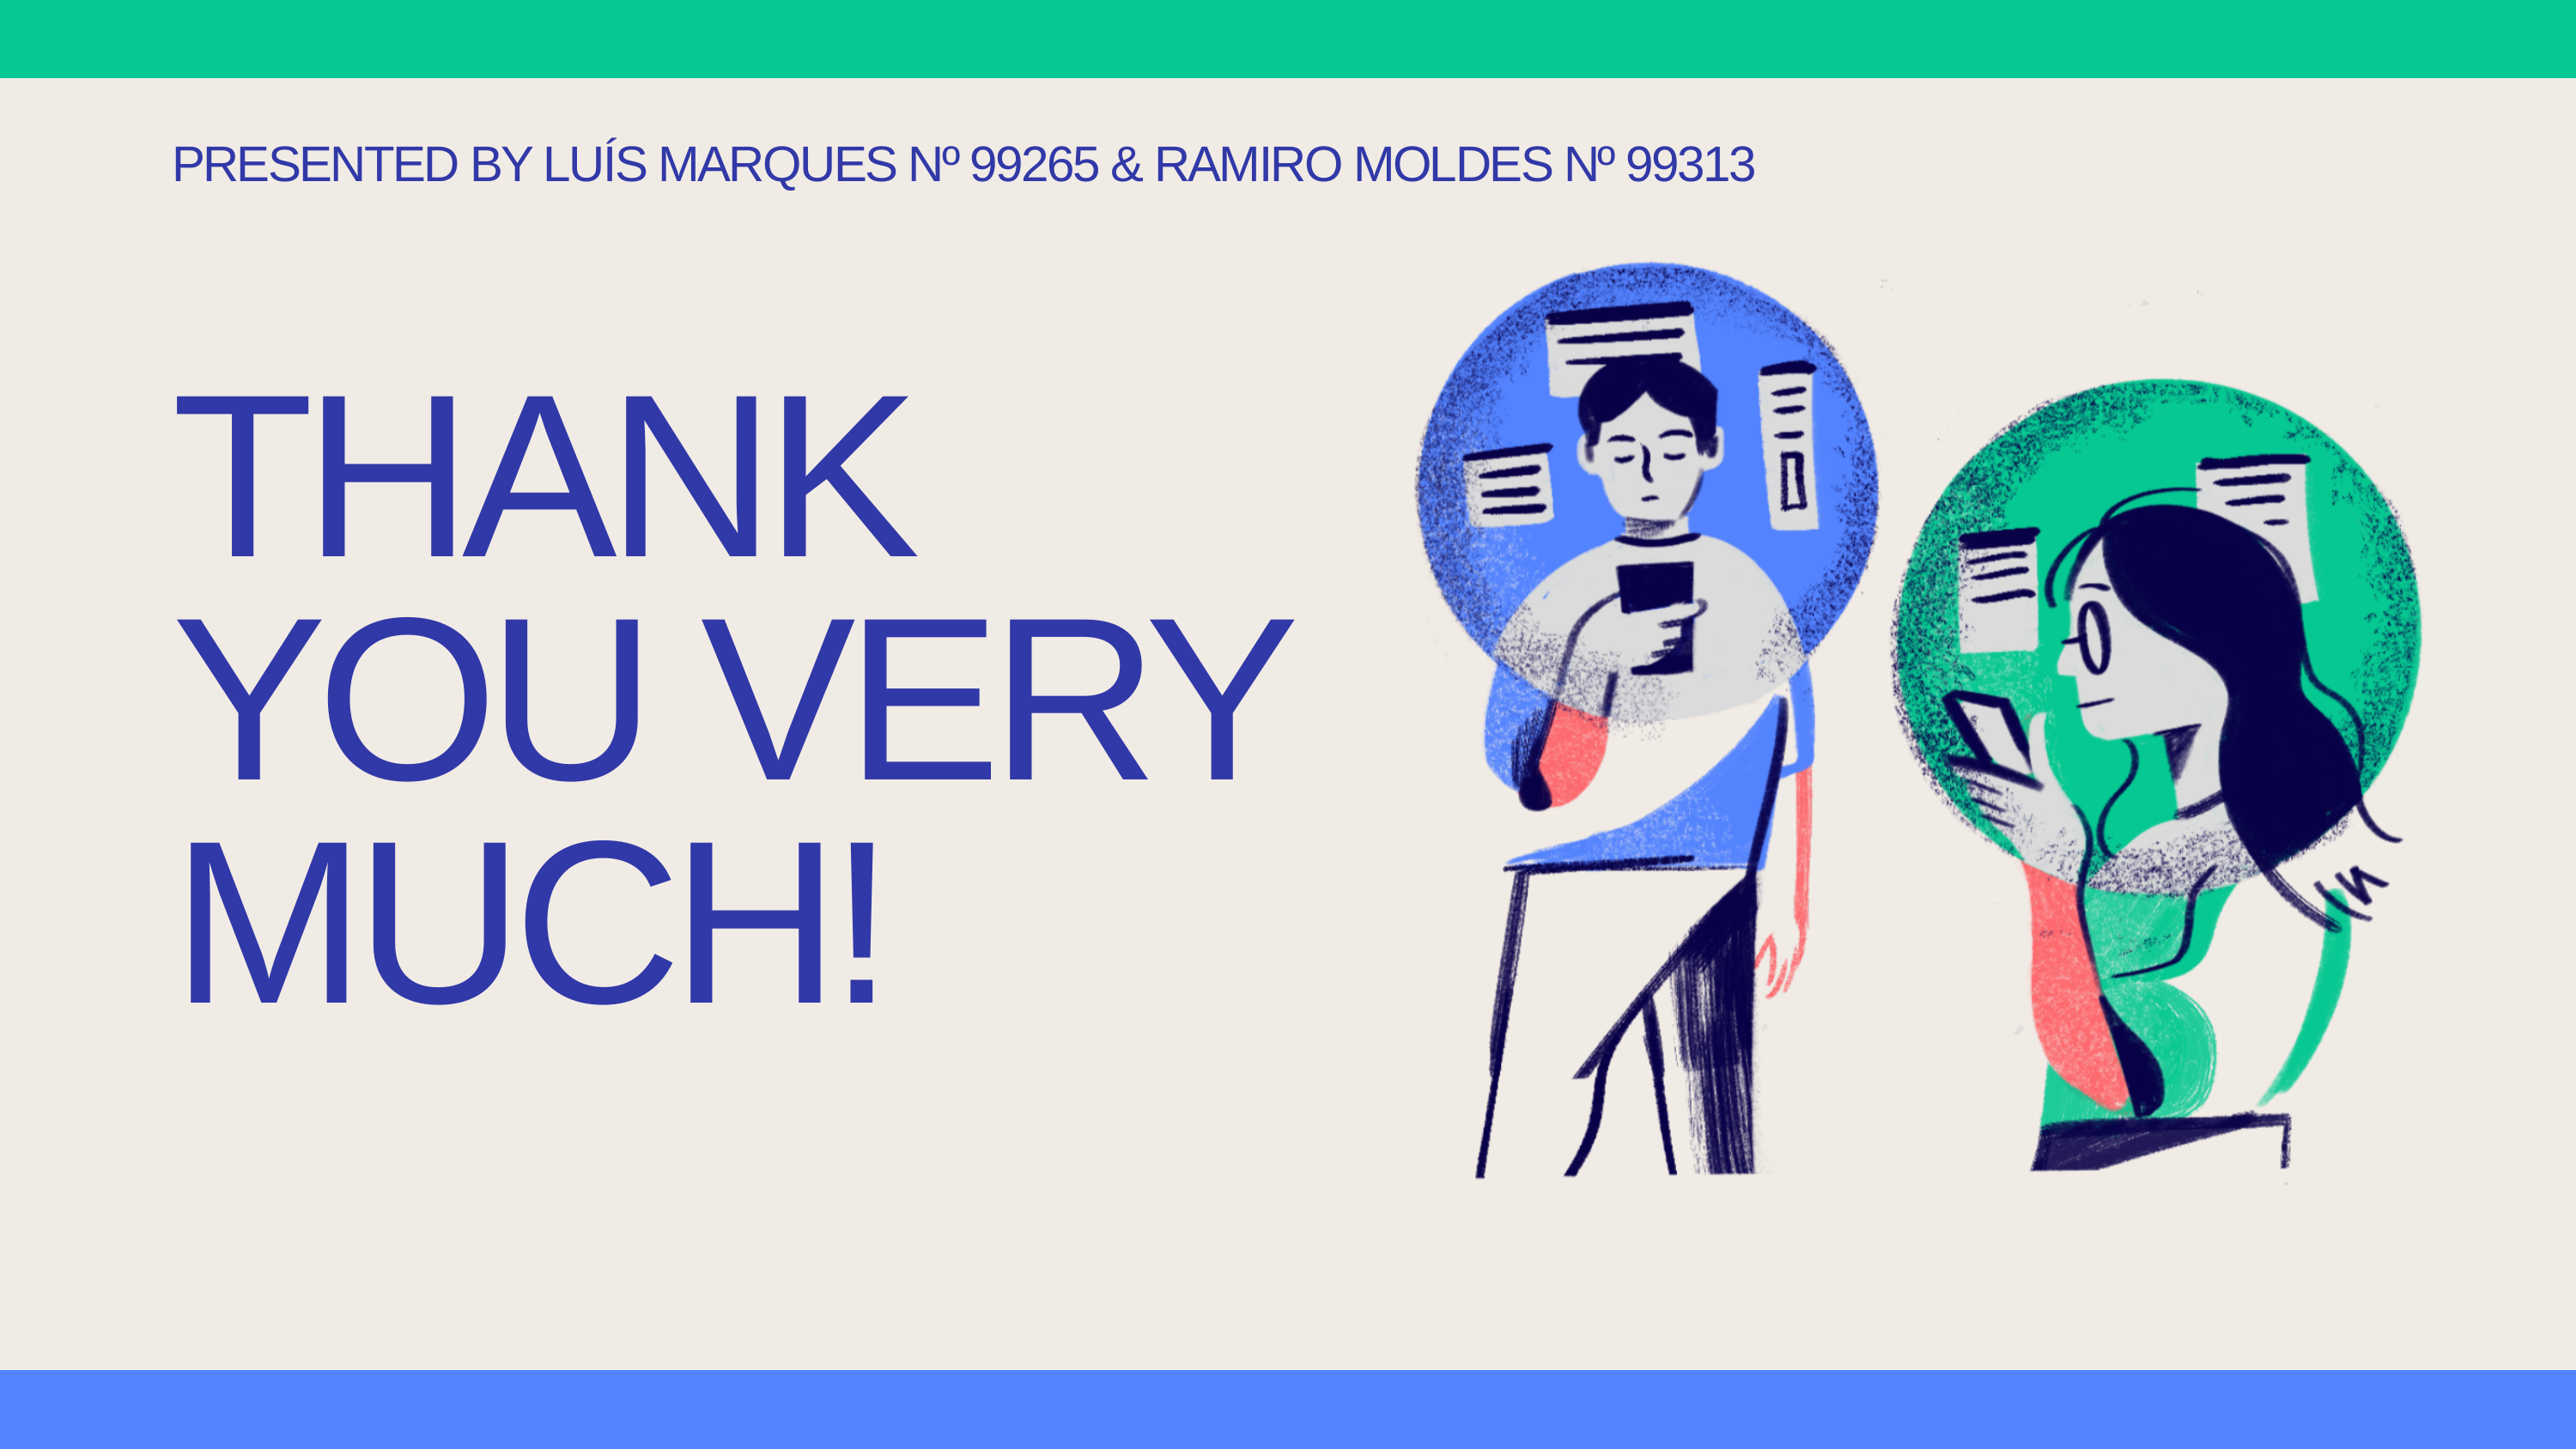

PRESENTED BY LUÍS MARQUES Nº 99265 & RAMIRO MOLDES Nº 99313

THANK YOU VERY MUCH!